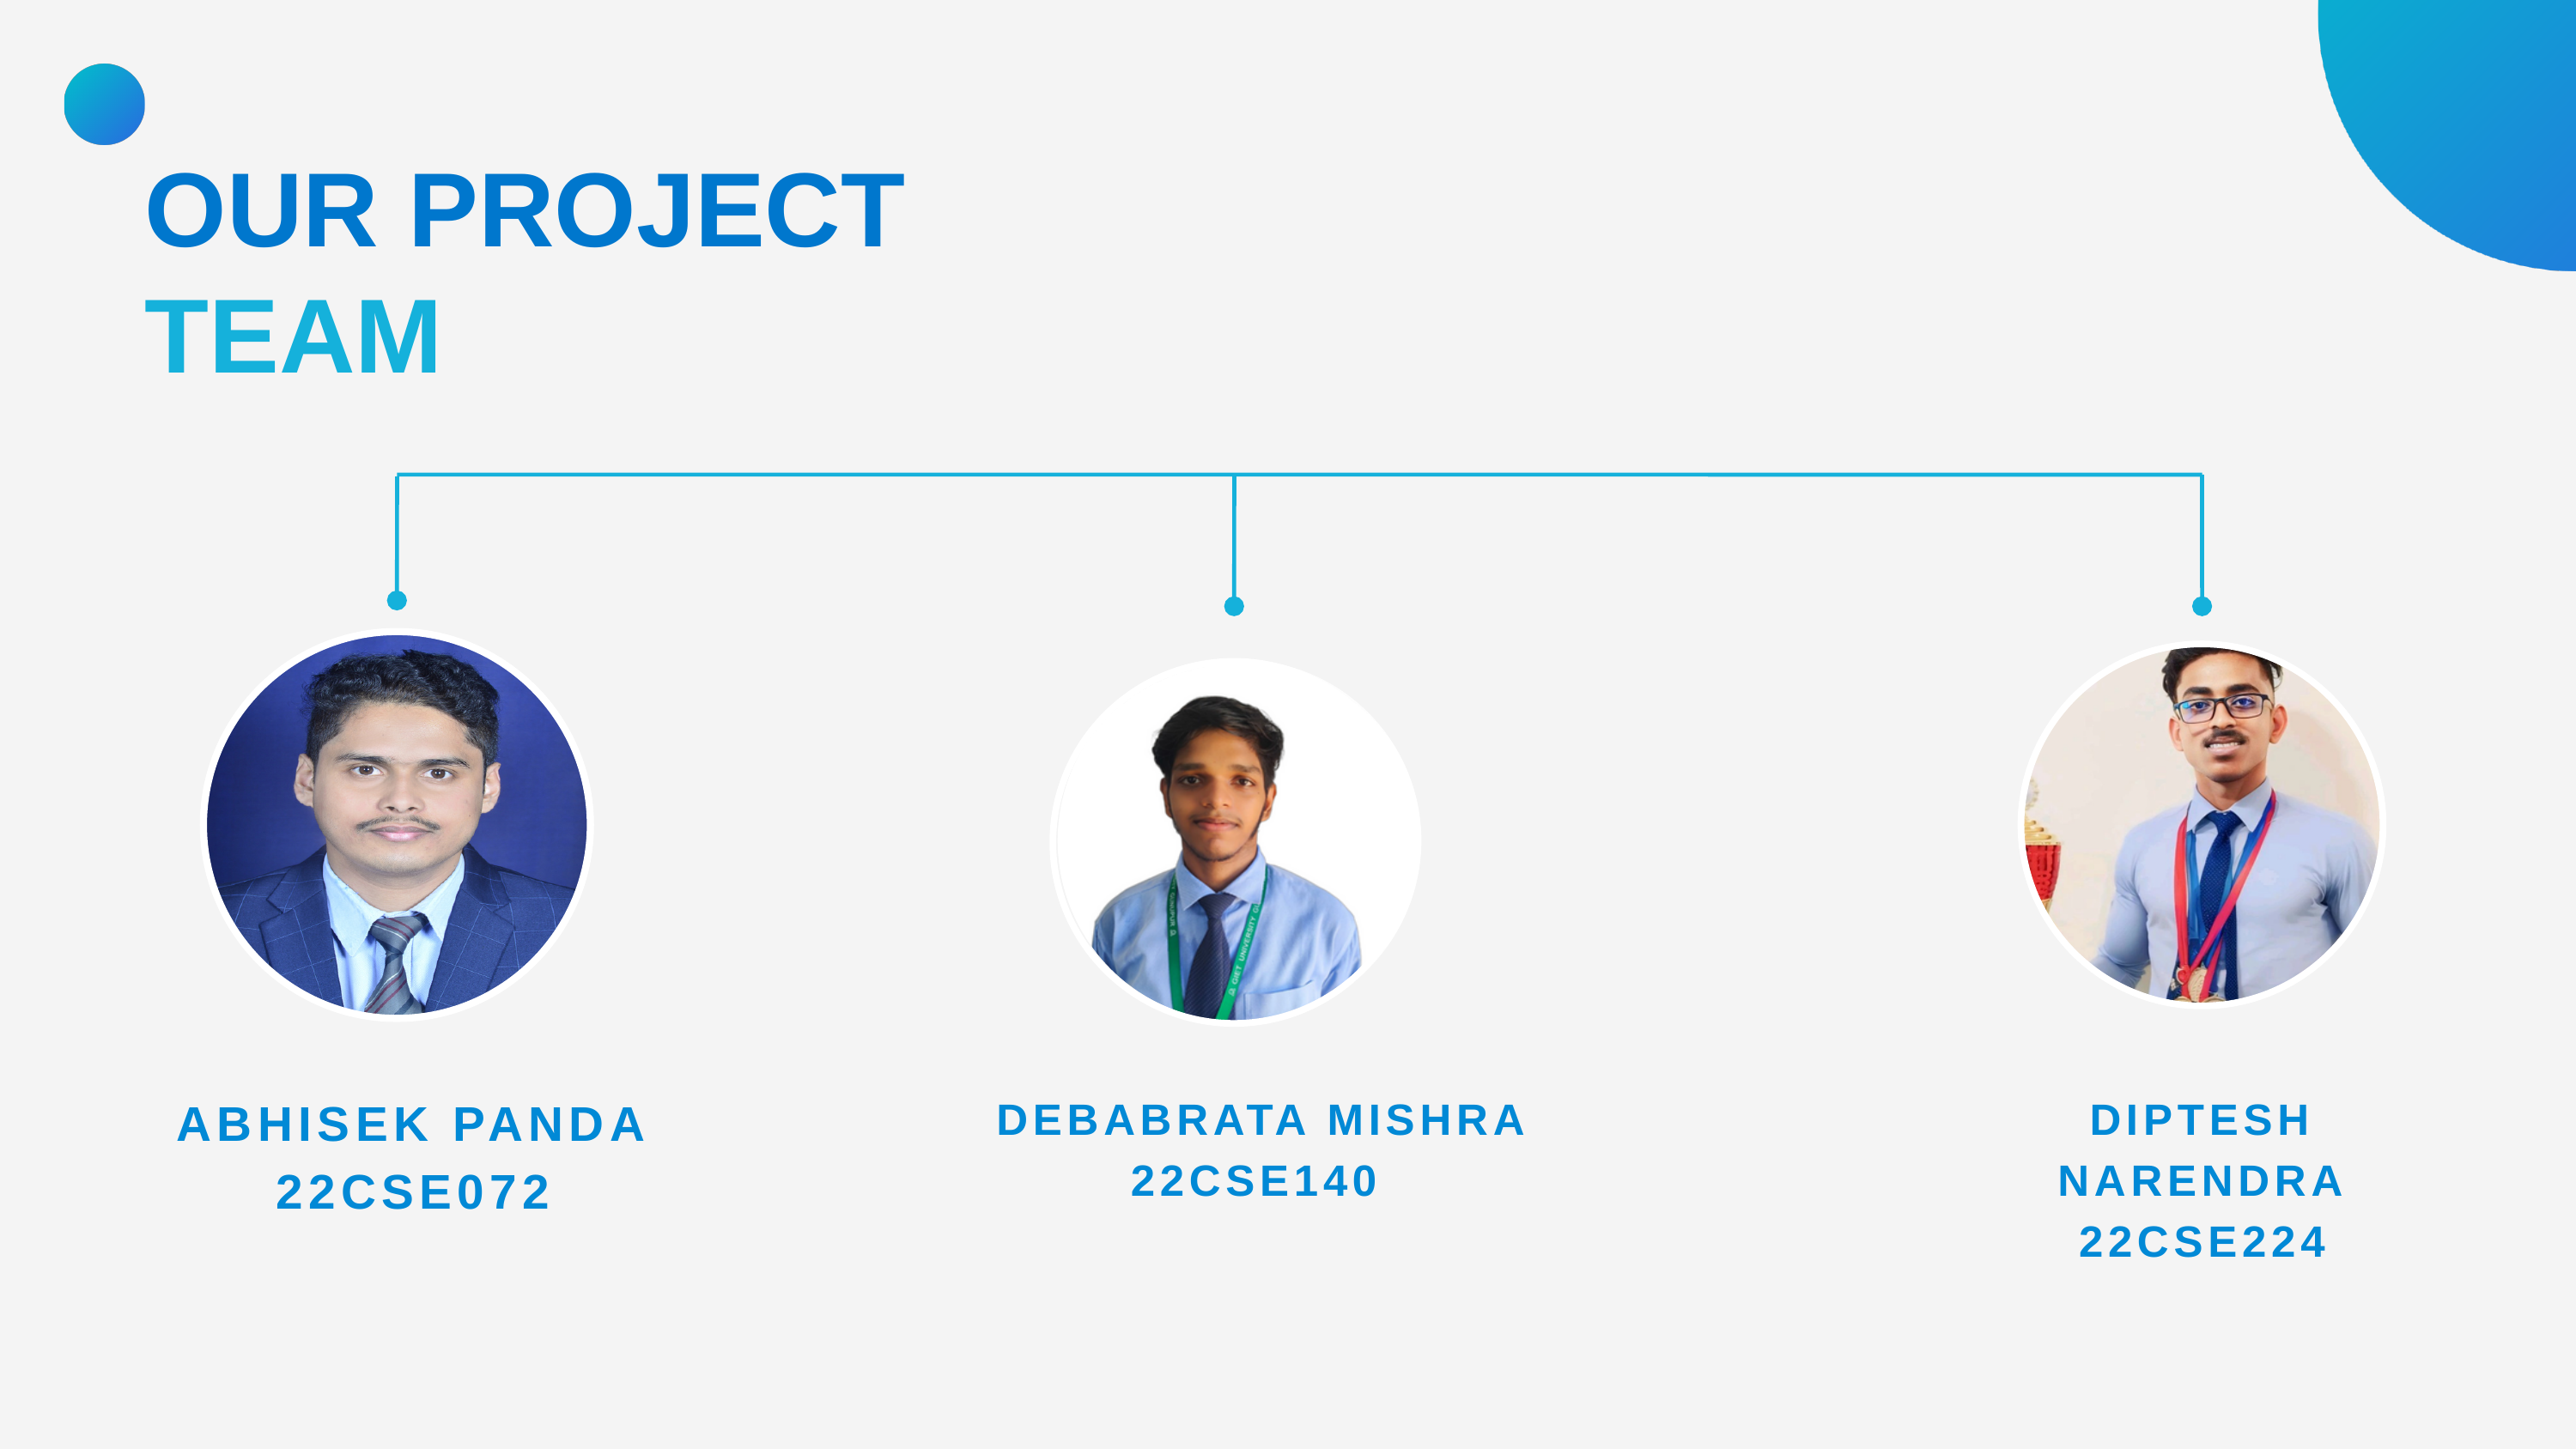

OUR PROJECT
TEAM

ABHISEK PANDA 22CSE072
DEBABRATA MISHRA 22CSE140
DIPTESH NARENDRA 22CSE224